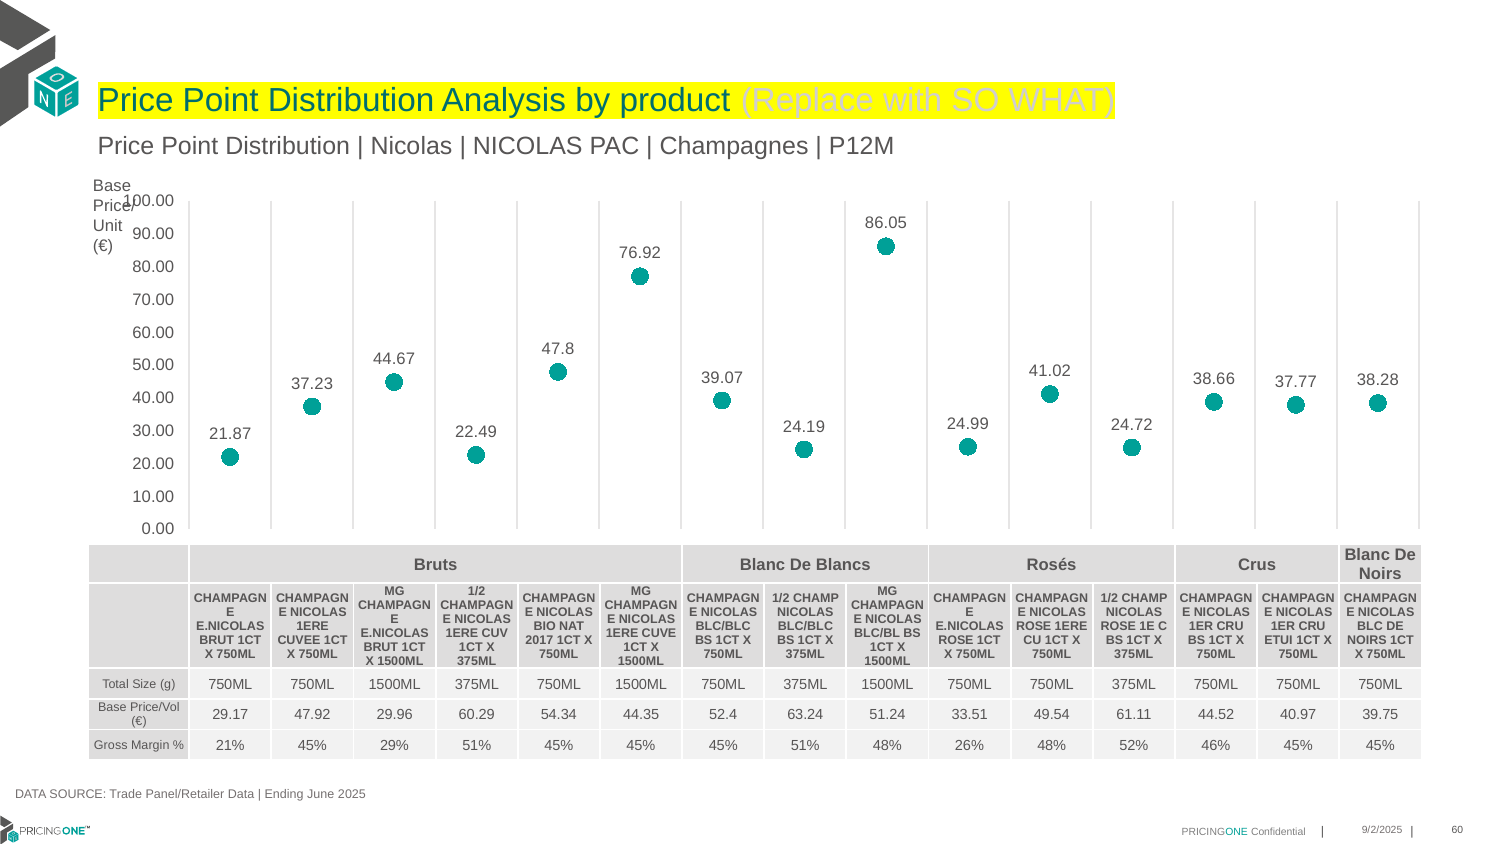

# Price Point Distribution Analysis by product (Replace with SO WHAT)
Price Point Distribution | Nicolas | NICOLAS PAC | Champagnes | P12M
Base Price/Unit (€)

### Chart

| Category | Base Price/Unit |
|---|---|
| CHAMPAGNE E.NICOLAS BRUT 1CT X 750ML | 21.87 |
| CHAMPAGNE NICOLAS 1ERE CUVEE 1CT X 750ML | 37.23 |
| MG CHAMPAGNE E.NICOLAS BRUT 1CT X 1500ML | 44.67 |
| 1/2 CHAMPAGNE NICOLAS 1ERE CUV 1CT X 375ML | 22.49 |
| CHAMPAGNE NICOLAS BIO NAT 2017 1CT X 750ML | 47.8 |
| MG CHAMPAGNE NICOLAS 1ERE CUVE 1CT X 1500ML | 76.92 |
| CHAMPAGNE NICOLAS BLC/BLC BS 1CT X 750ML | 39.07 |
| 1/2 CHAMP NICOLAS BLC/BLC BS 1CT X 375ML | 24.19 |
| MG CHAMPAGNE NICOLAS BLC/BL BS 1CT X 1500ML | 86.05 |
| CHAMPAGNE E.NICOLAS ROSE 1CT X 750ML | 24.99 |
| CHAMPAGNE NICOLAS ROSE 1ERE CU 1CT X 750ML | 41.02 |
| 1/2 CHAMP NICOLAS ROSE 1E C BS 1CT X 375ML | 24.72 |
| CHAMPAGNE NICOLAS 1ER CRU BS 1CT X 750ML | 38.66 |
| CHAMPAGNE NICOLAS 1ER CRU ETUI 1CT X 750ML | 37.77 |
| CHAMPAGNE NICOLAS BLC DE NOIRS 1CT X 750ML | 38.28 |
|  | Bruts | Bruts | Bruts | Bruts | Bruts | Bruts | Blanc De Blancs | Blanc De Blancs | Blanc De Blancs | Rosés | Rosés | Rosés | Crus | Crus | Blanc De Noirs |
| --- | --- | --- | --- | --- | --- | --- | --- | --- | --- | --- | --- | --- | --- | --- | --- |
|  | CHAMPAGNE E.NICOLAS BRUT 1CT X 750ML | CHAMPAGNE NICOLAS 1ERE CUVEE 1CT X 750ML | MG CHAMPAGNE E.NICOLAS BRUT 1CT X 1500ML | 1/2 CHAMPAGNE NICOLAS 1ERE CUV 1CT X 375ML | CHAMPAGNE NICOLAS BIO NAT 2017 1CT X 750ML | MG CHAMPAGNE NICOLAS 1ERE CUVE 1CT X 1500ML | CHAMPAGNE NICOLAS BLC/BLC BS 1CT X 750ML | 1/2 CHAMP NICOLAS BLC/BLC BS 1CT X 375ML | MG CHAMPAGNE NICOLAS BLC/BL BS 1CT X 1500ML | CHAMPAGNE E.NICOLAS ROSE 1CT X 750ML | CHAMPAGNE NICOLAS ROSE 1ERE CU 1CT X 750ML | 1/2 CHAMP NICOLAS ROSE 1E C BS 1CT X 375ML | CHAMPAGNE NICOLAS 1ER CRU BS 1CT X 750ML | CHAMPAGNE NICOLAS 1ER CRU ETUI 1CT X 750ML | CHAMPAGNE NICOLAS BLC DE NOIRS 1CT X 750ML |
| Total Size (g) | 750ML | 750ML | 1500ML | 375ML | 750ML | 1500ML | 750ML | 375ML | 1500ML | 750ML | 750ML | 375ML | 750ML | 750ML | 750ML |
| Base Price/Vol (€) | 29.17 | 47.92 | 29.96 | 60.29 | 54.34 | 44.35 | 52.4 | 63.24 | 51.24 | 33.51 | 49.54 | 61.11 | 44.52 | 40.97 | 39.75 |
| Gross Margin % | 21% | 45% | 29% | 51% | 45% | 45% | 45% | 51% | 48% | 26% | 48% | 52% | 46% | 45% | 45% |
DATA SOURCE: Trade Panel/Retailer Data | Ending June 2025
9/2/2025
60